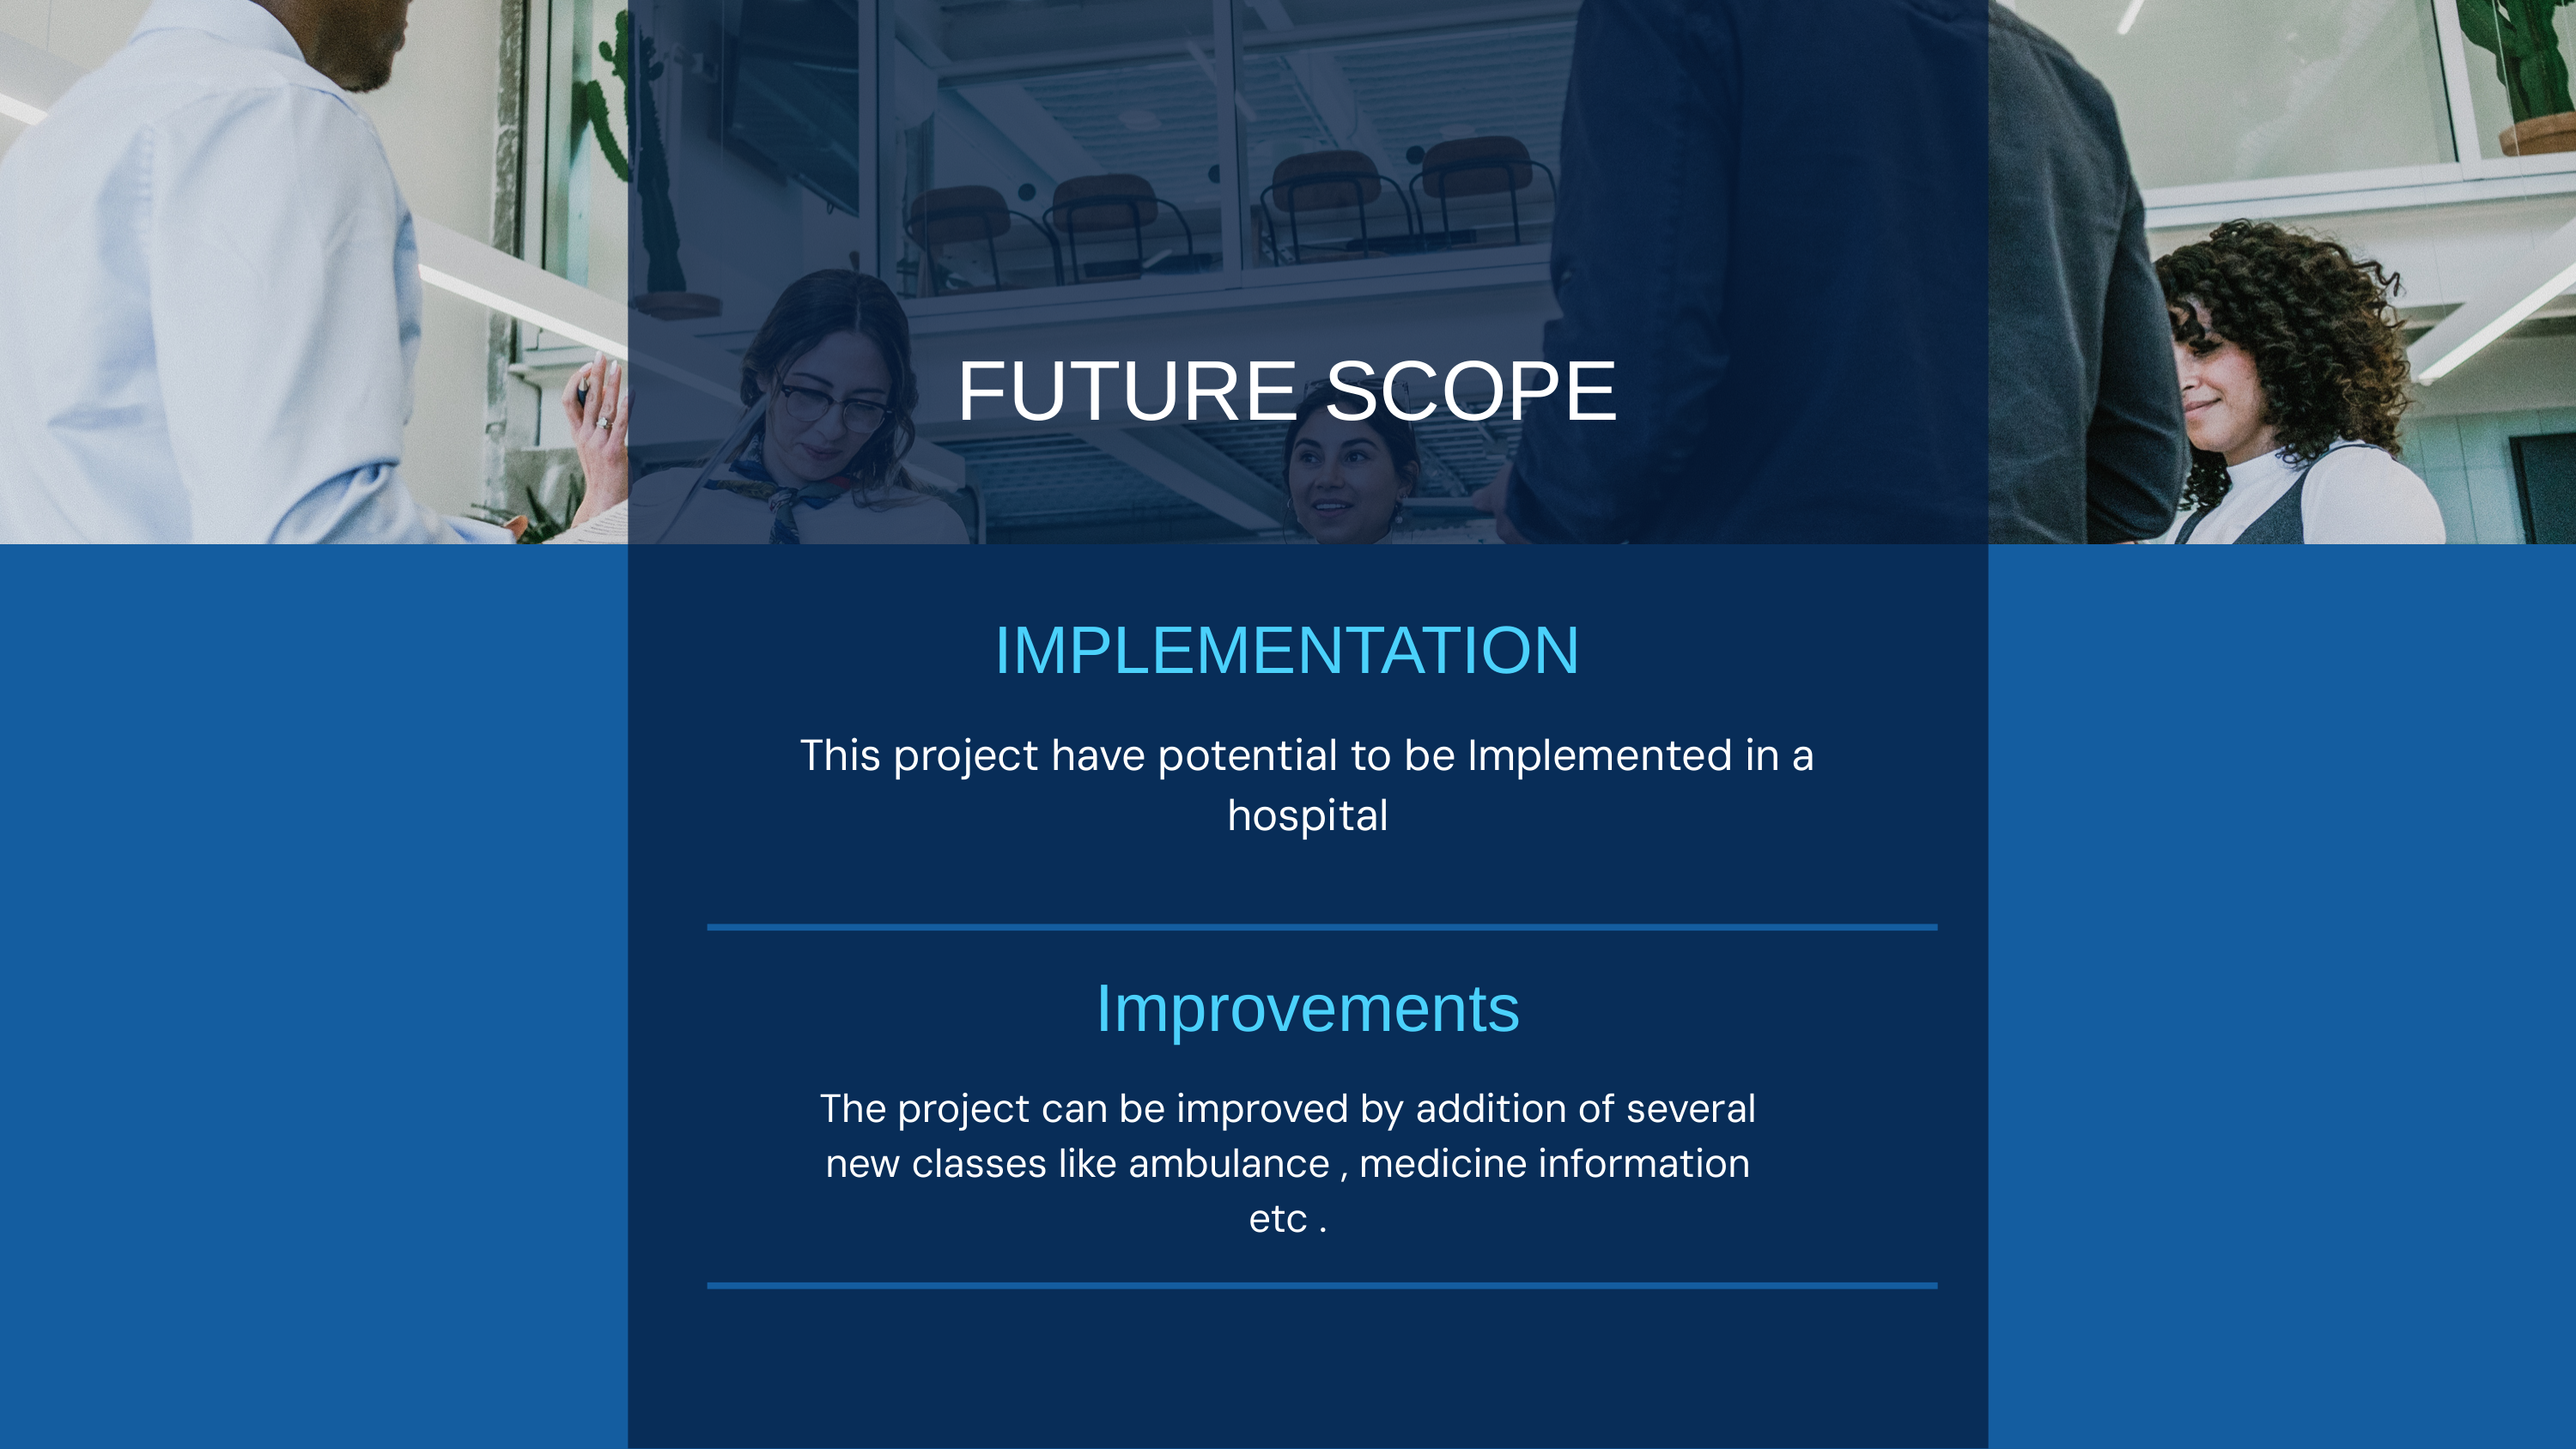

FUTURE SCOPE
IMPLEMENTATION
This project have potential to be Implemented in a hospital

Improvements
The project can be improved by addition of several new classes like ambulance , medicine information etc .